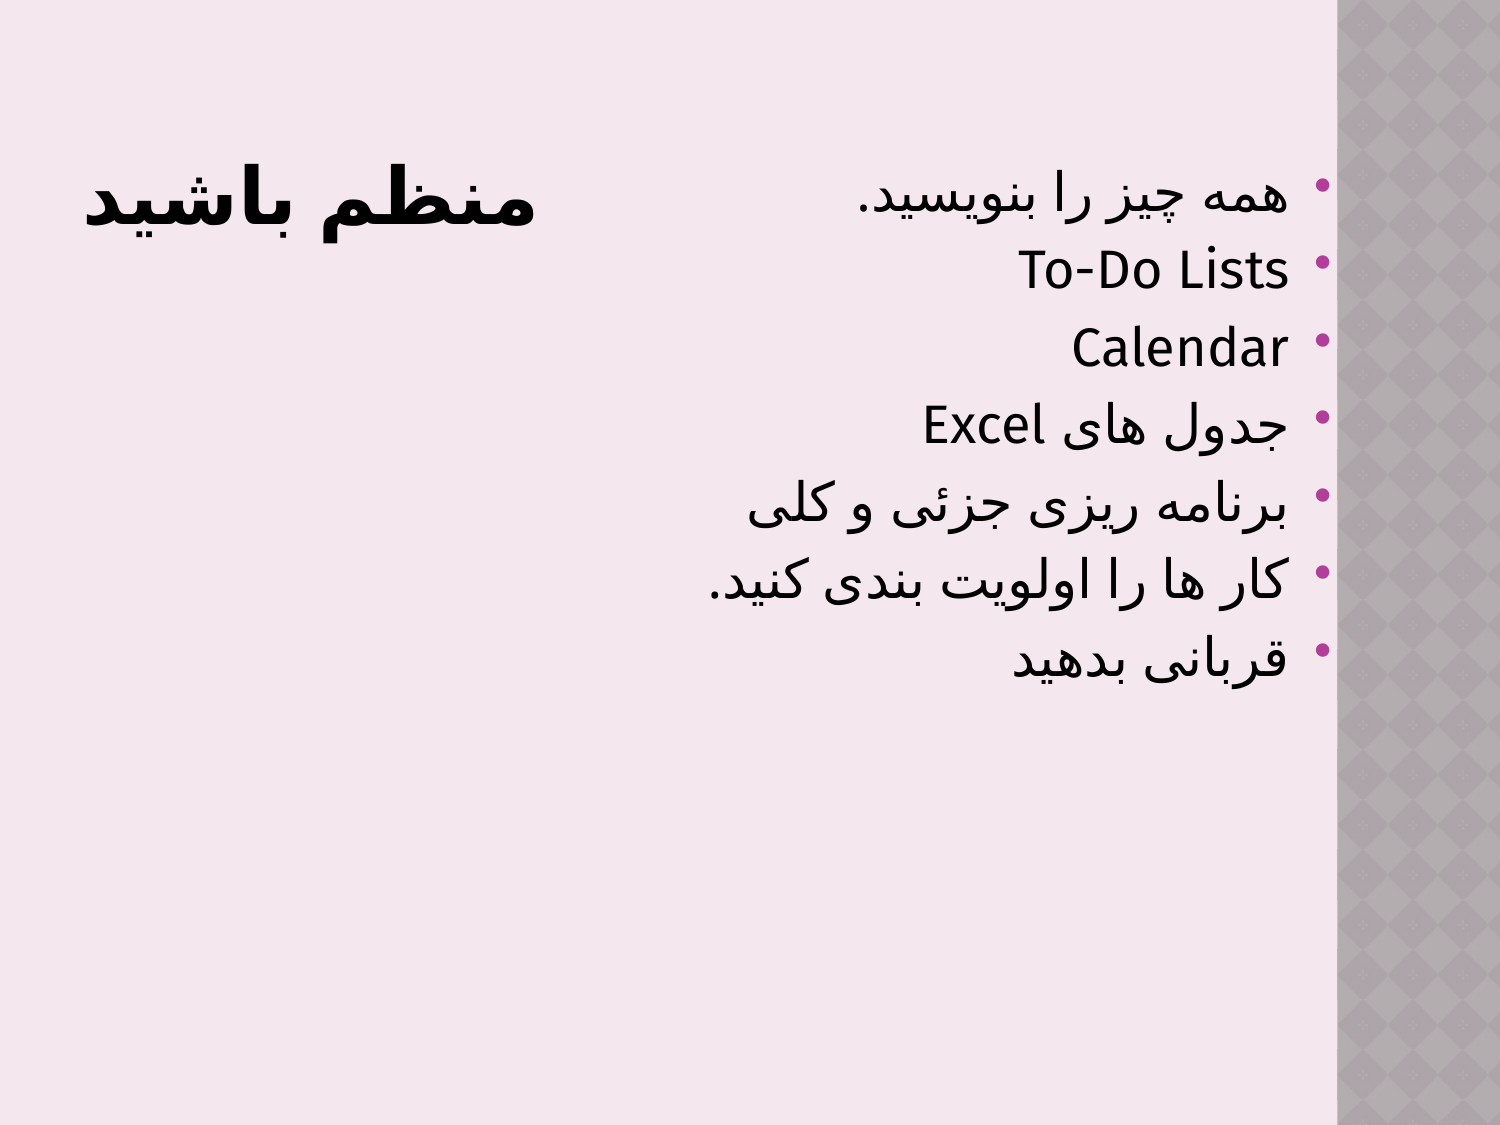

# منظم باشید
همه چیز را بنویسید.
To-Do Lists
Calendar
جدول های Excel
برنامه ریزی جزئی و کلی
کار ها را اولویت بندی کنید.
قربانی بدهید